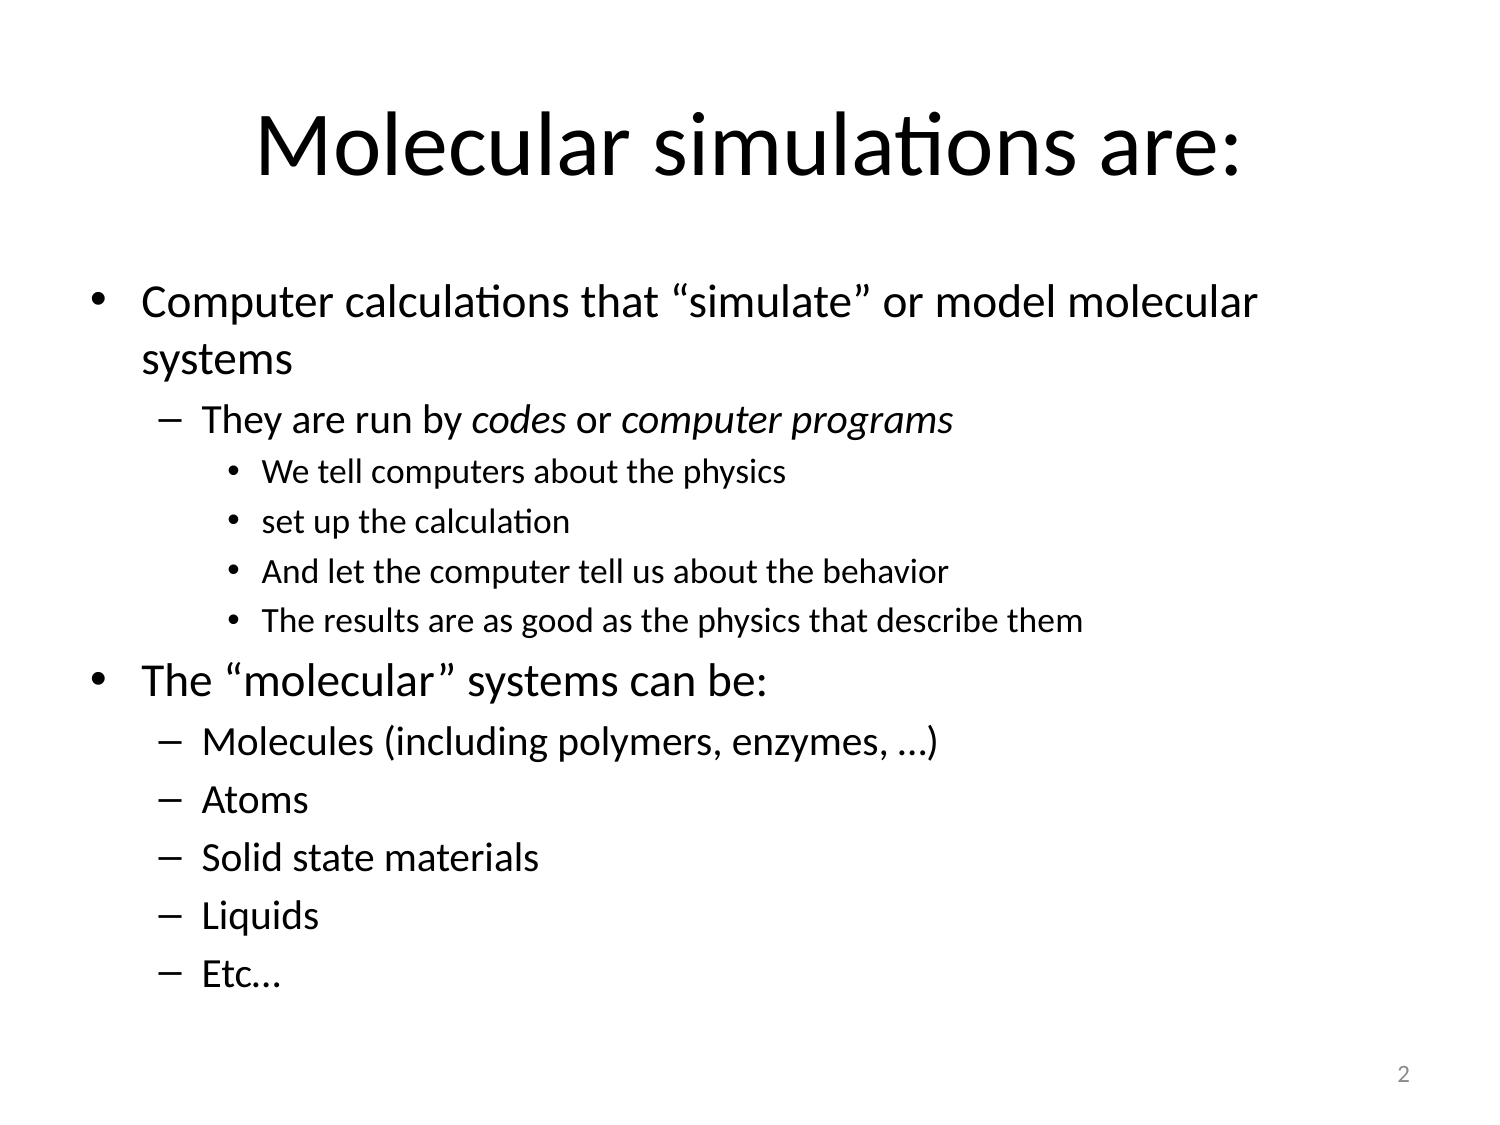

# Molecular simulations are:
Computer calculations that “simulate” or model molecular systems
They are run by codes or computer programs
We tell computers about the physics
set up the calculation
And let the computer tell us about the behavior
The results are as good as the physics that describe them
The “molecular” systems can be:
Molecules (including polymers, enzymes, …)
Atoms
Solid state materials
Liquids
Etc…
2